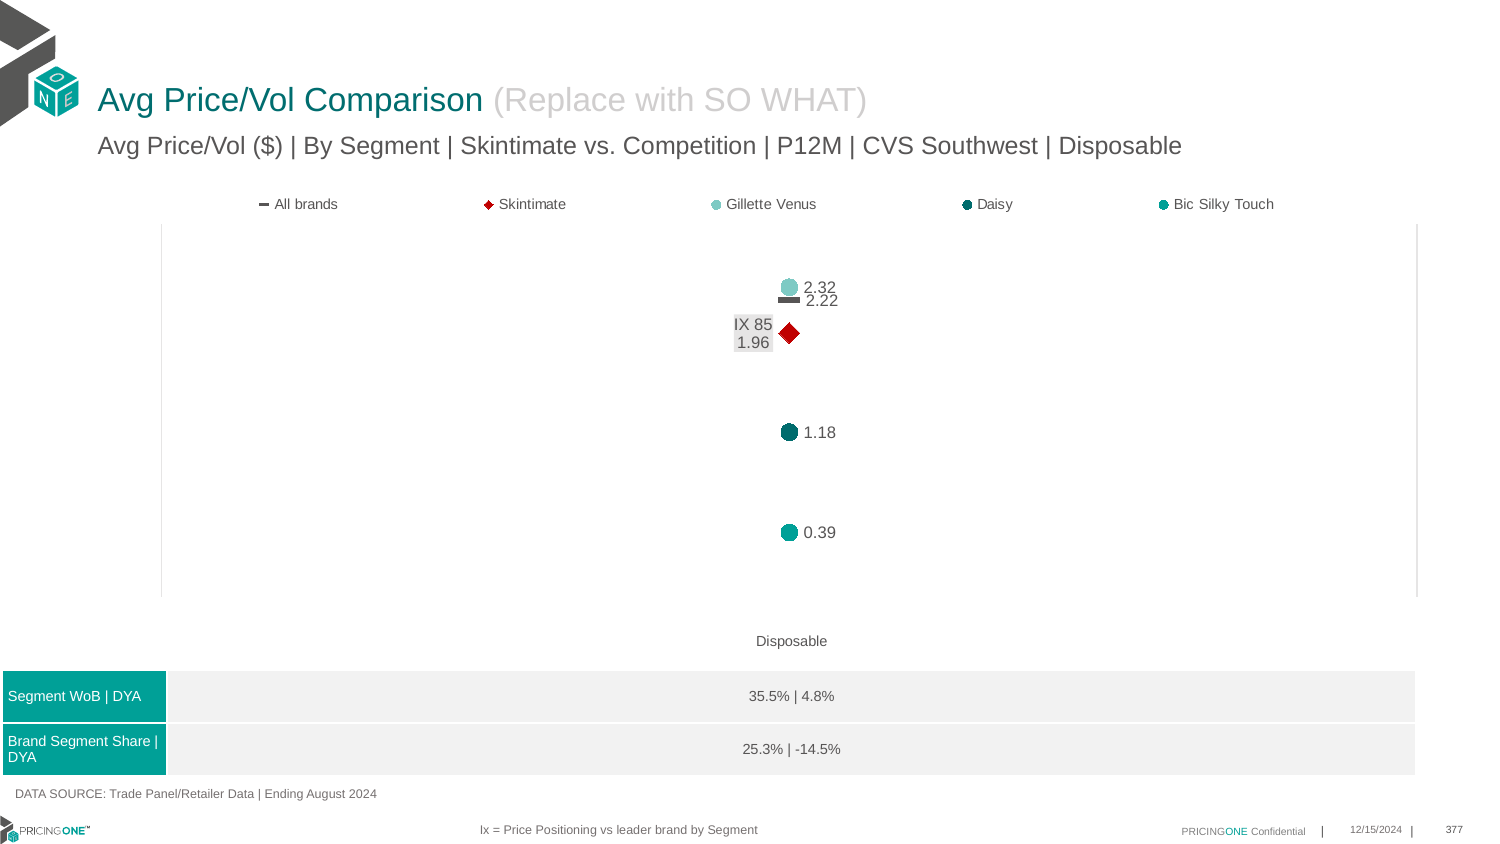

# Avg Price/Vol Comparison (Replace with SO WHAT)
Avg Price/Vol ($) | By Segment | Skintimate vs. Competition | P12M | CVS Southwest | Disposable

### Chart

| Category | All brands | Skintimate | Gillette Venus | Daisy | Bic Silky Touch |
|---|---|---|---|---|---|
| IX 85 | 2.22 | 1.96 | 2.32 | 1.18 | 0.39 |
|  | Disposable |
| --- | --- |
| Segment WoB | DYA | 35.5% | 4.8% |
| Brand Segment Share | DYA | 25.3% | -14.5% |
DATA SOURCE: Trade Panel/Retailer Data | Ending August 2024
Ix = Price Positioning vs leader brand by Segment
12/15/2024
377